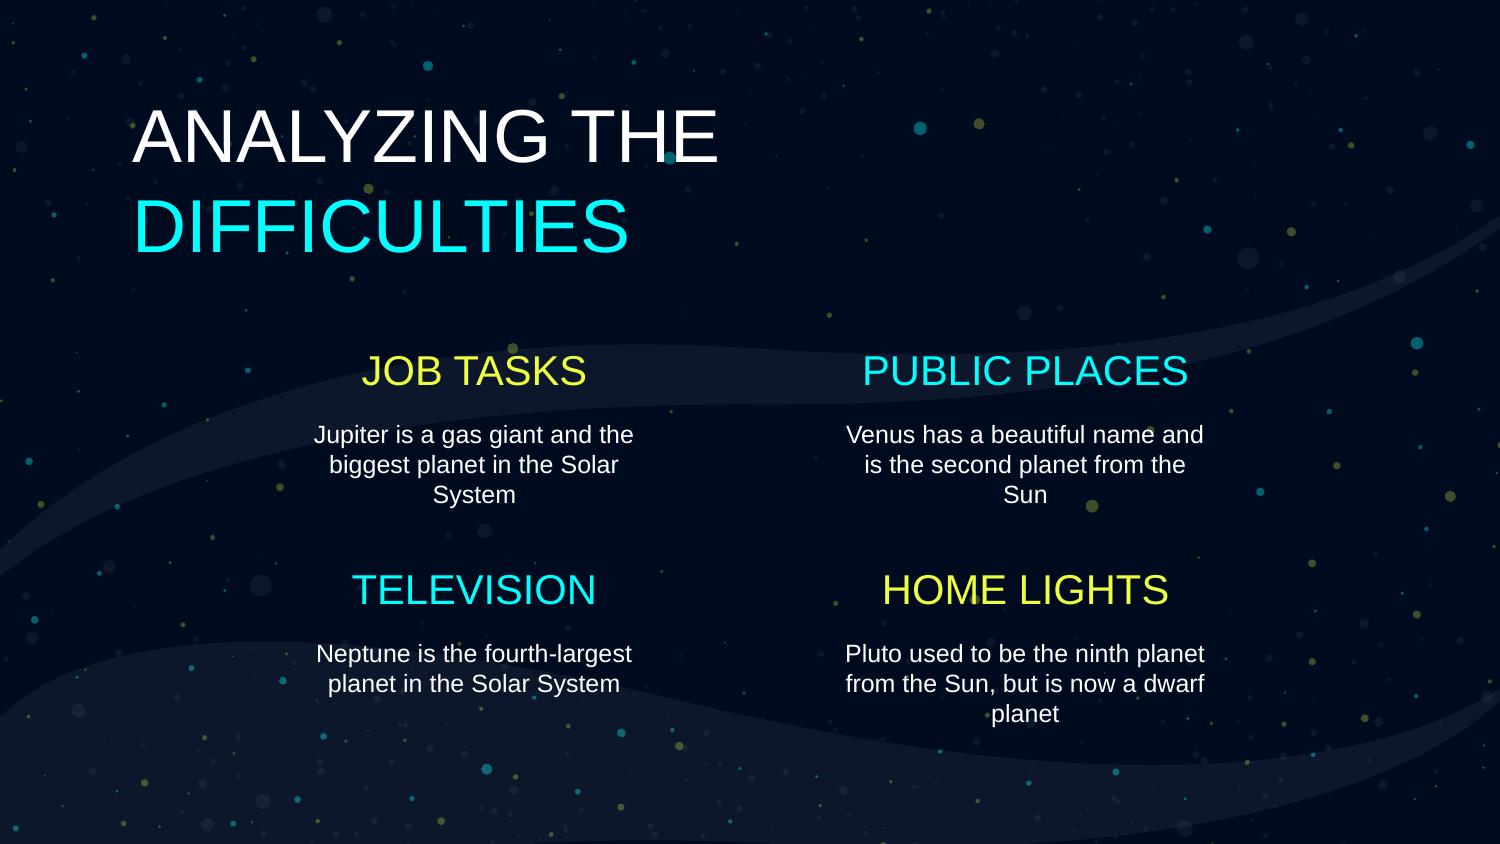

# ANALYZING THE
DIFFICULTIES
JOB TASKS
PUBLIC PLACES
Jupiter is a gas giant and the biggest planet in the Solar System
Venus has a beautiful name and is the second planet from the Sun
TELEVISION
HOME LIGHTS
Neptune is the fourth-largest planet in the Solar System
Pluto used to be the ninth planet from the Sun, but is now a dwarf planet